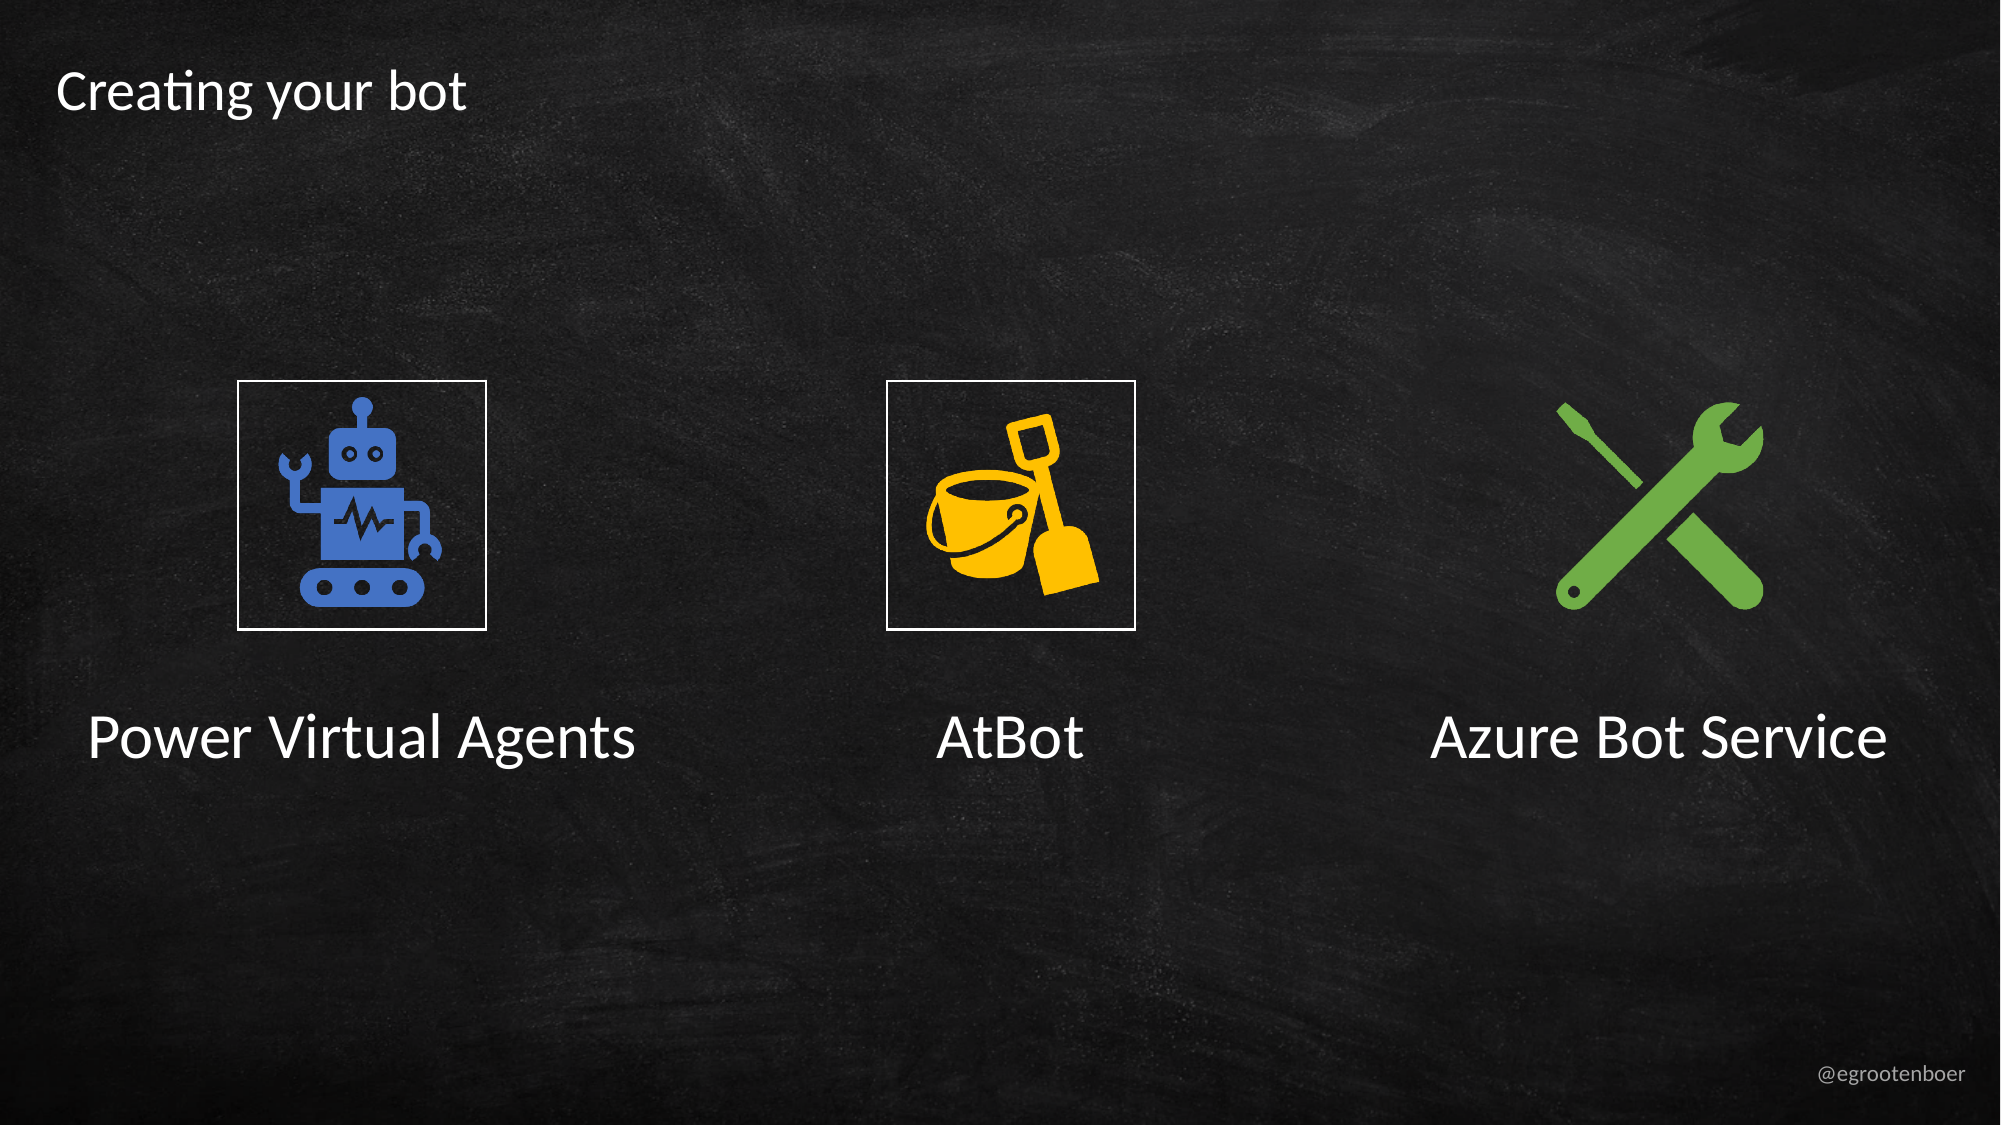

# Creating your bot

Power Virtual Agents
AtBot
Azure Bot Service